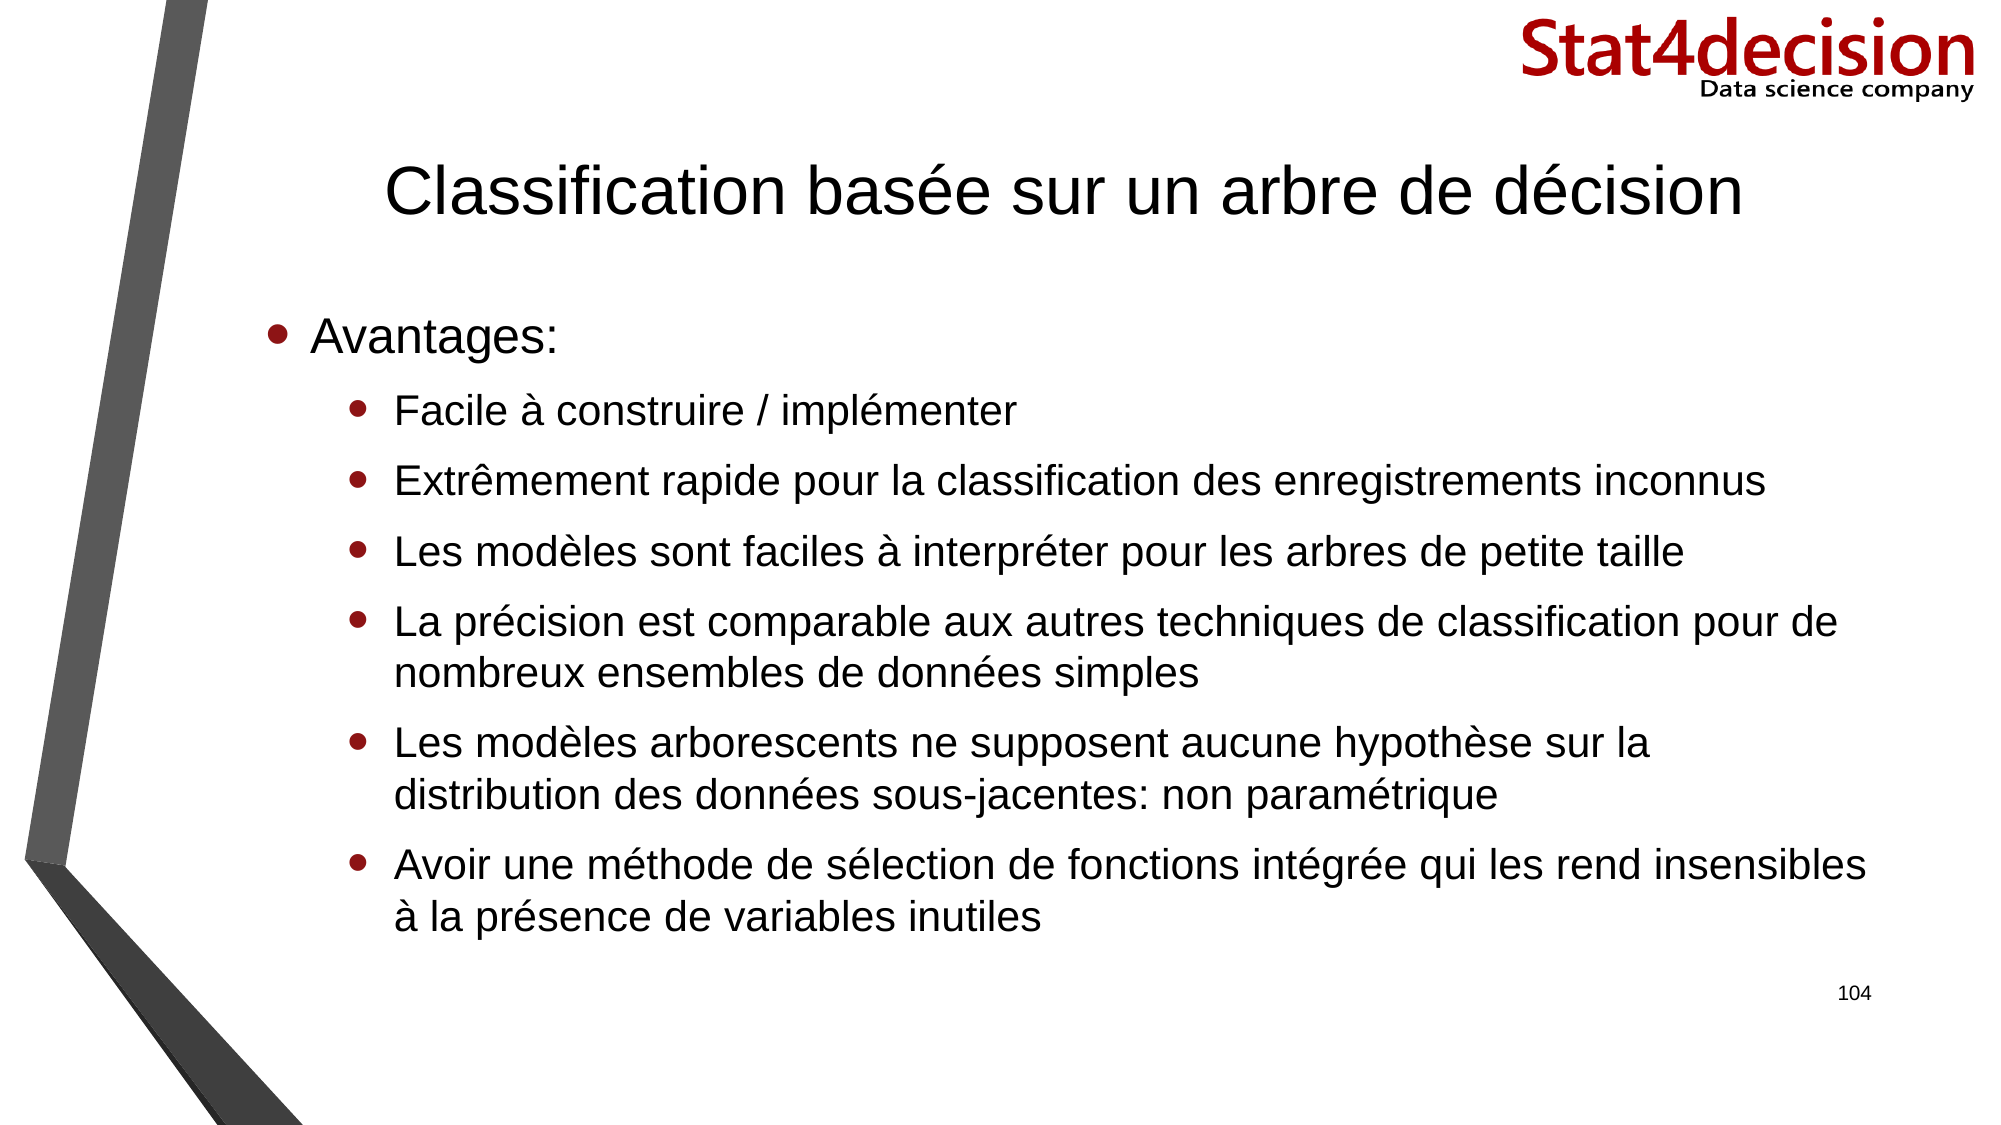

# Classification basée sur un arbre de décision
Avantages:
Facile à construire / implémenter
Extrêmement rapide pour la classification des enregistrements inconnus
Les modèles sont faciles à interpréter pour les arbres de petite taille
La précision est comparable aux autres techniques de classification pour de nombreux ensembles de données simples
Les modèles arborescents ne supposent aucune hypothèse sur la distribution des données sous-jacentes: non paramétrique
Avoir une méthode de sélection de fonctions intégrée qui les rend insensibles à la présence de variables inutiles
104